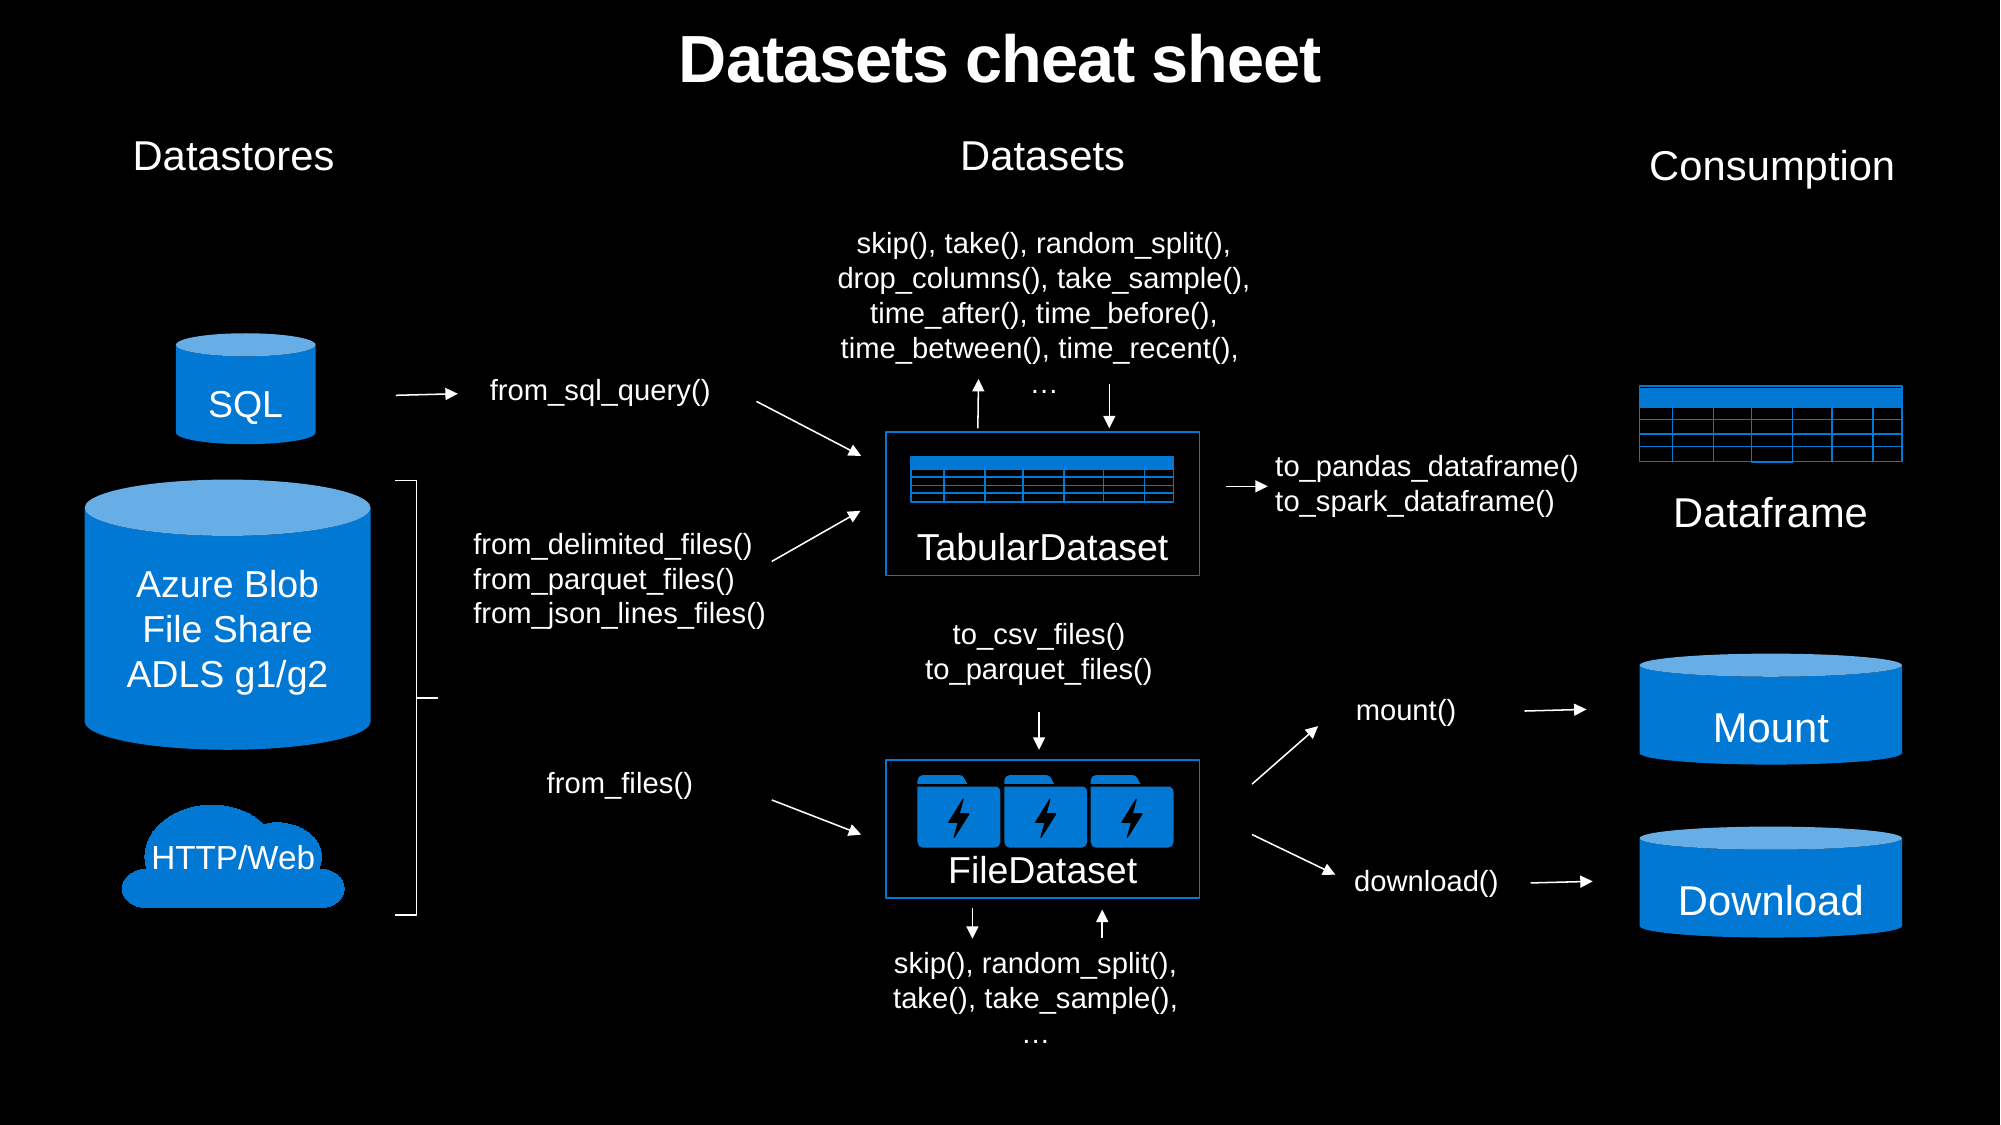

# Datasets cheat sheet
Datasets
Datastores
Consumption
skip(), take(), random_split(),
drop_columns(), take_sample(),
 time_after(), time_before(),
time_between(), time_recent(),
…
SQL

from_sql_query()

Dataframe
TabularDataset

to_pandas_dataframe()
to_spark_dataframe()
Azure Blob
File Share
ADLS g1/g2

from_delimited_files()
from_parquet_files()
from_json_lines_files()
to_csv_files()
to_parquet_files()
Mount

mount()
FileDataset
from_files()

HTTP/Web
Download

download()
skip(), random_split(),
take(), take_sample(),
…